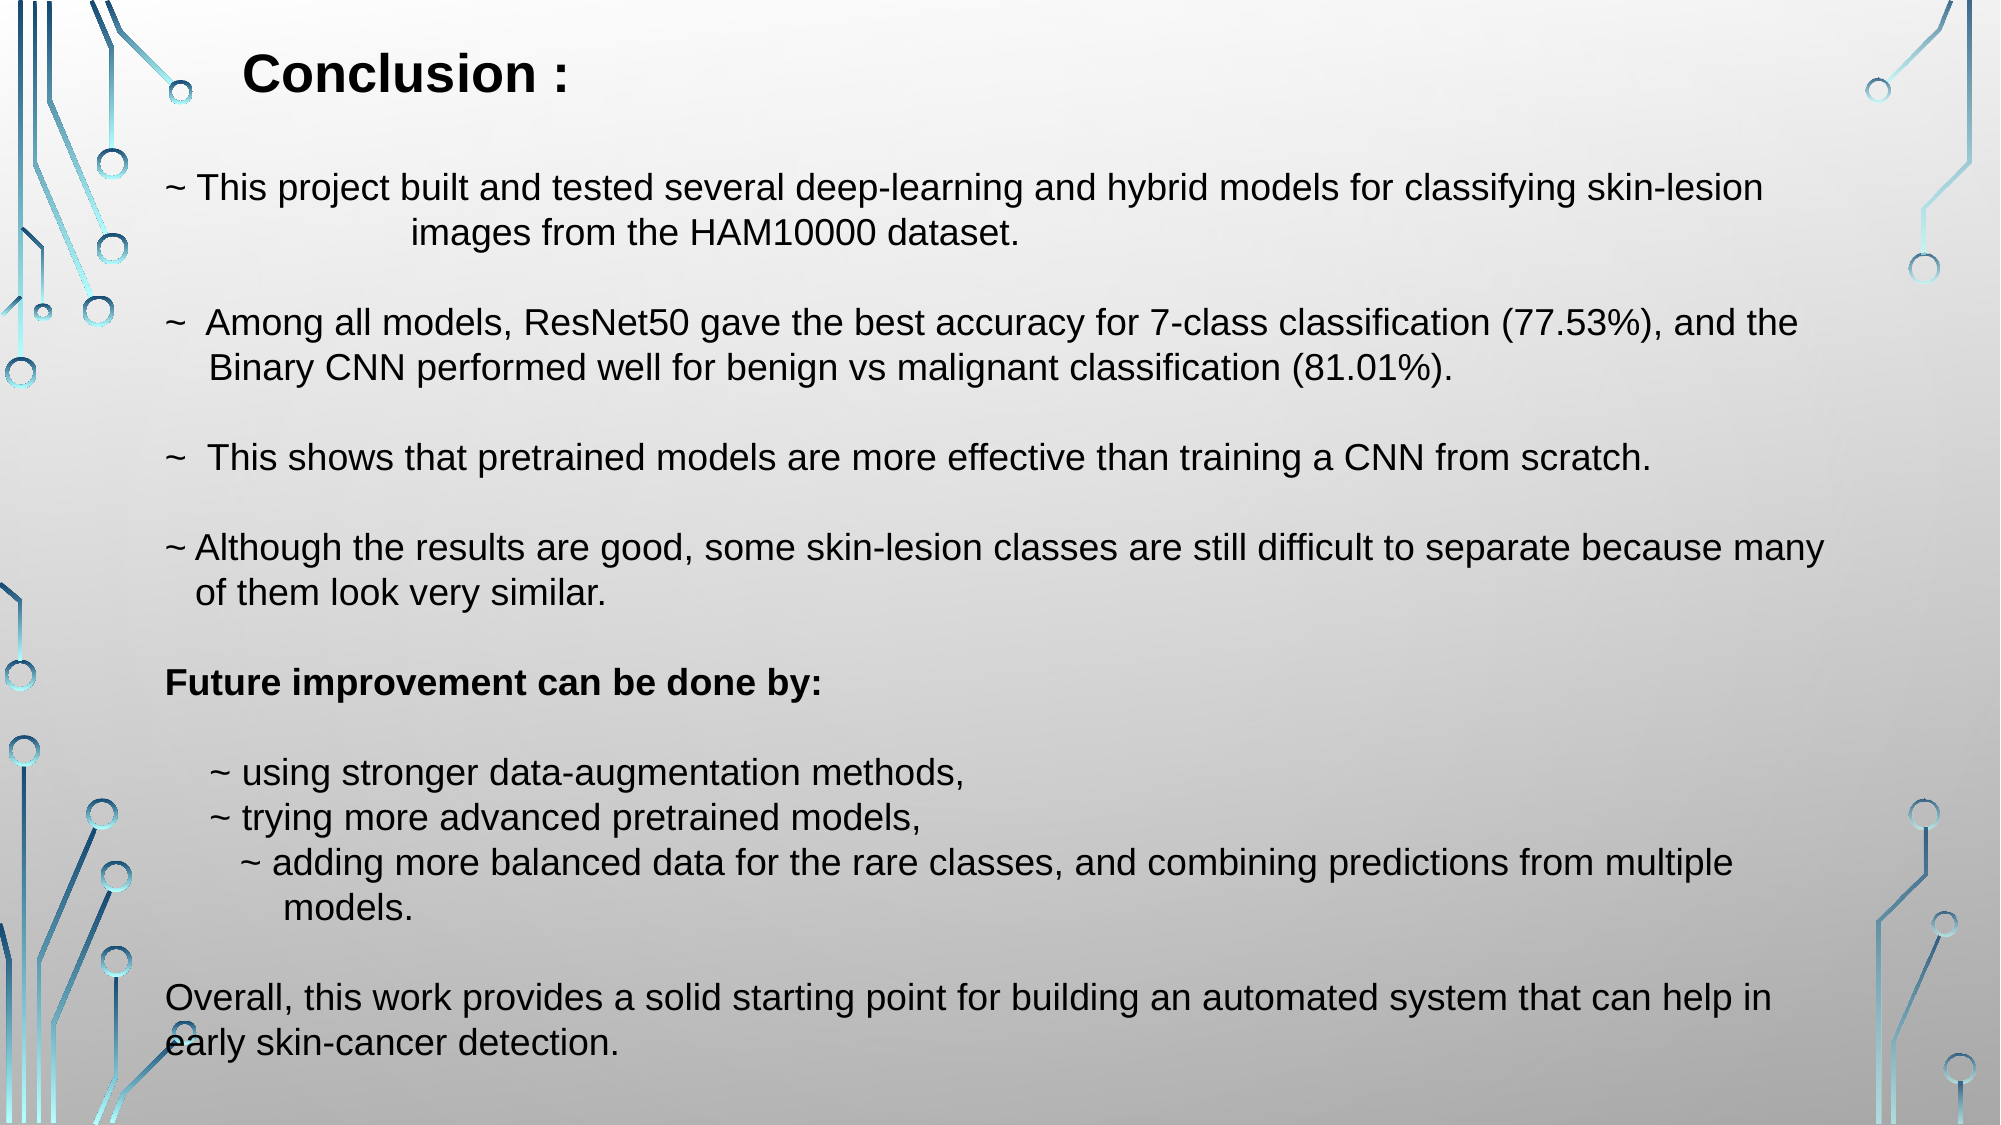

Conclusion :
~ This project built and tested several deep-learning and hybrid models for classifying skin-lesion 	     images from the HAM10000 dataset.

~  Among all models, ResNet50 gave the best accuracy for 7-class classification (77.53%), and the Binary CNN performed well for benign vs malignant classification (81.01%).

~  This shows that pretrained models are more effective than training a CNN from scratch.

~ Although the results are good, some skin-lesion classes are still difficult to separate because many of them look very similar.

Future improvement can be done by:

~ using stronger data-augmentation methods,
~ trying more advanced pretrained models,
~ adding more balanced data for the rare classes, and combining predictions from multiple  models.

Overall, this work provides a solid starting point for building an automated system that can help in early skin-cancer detection.